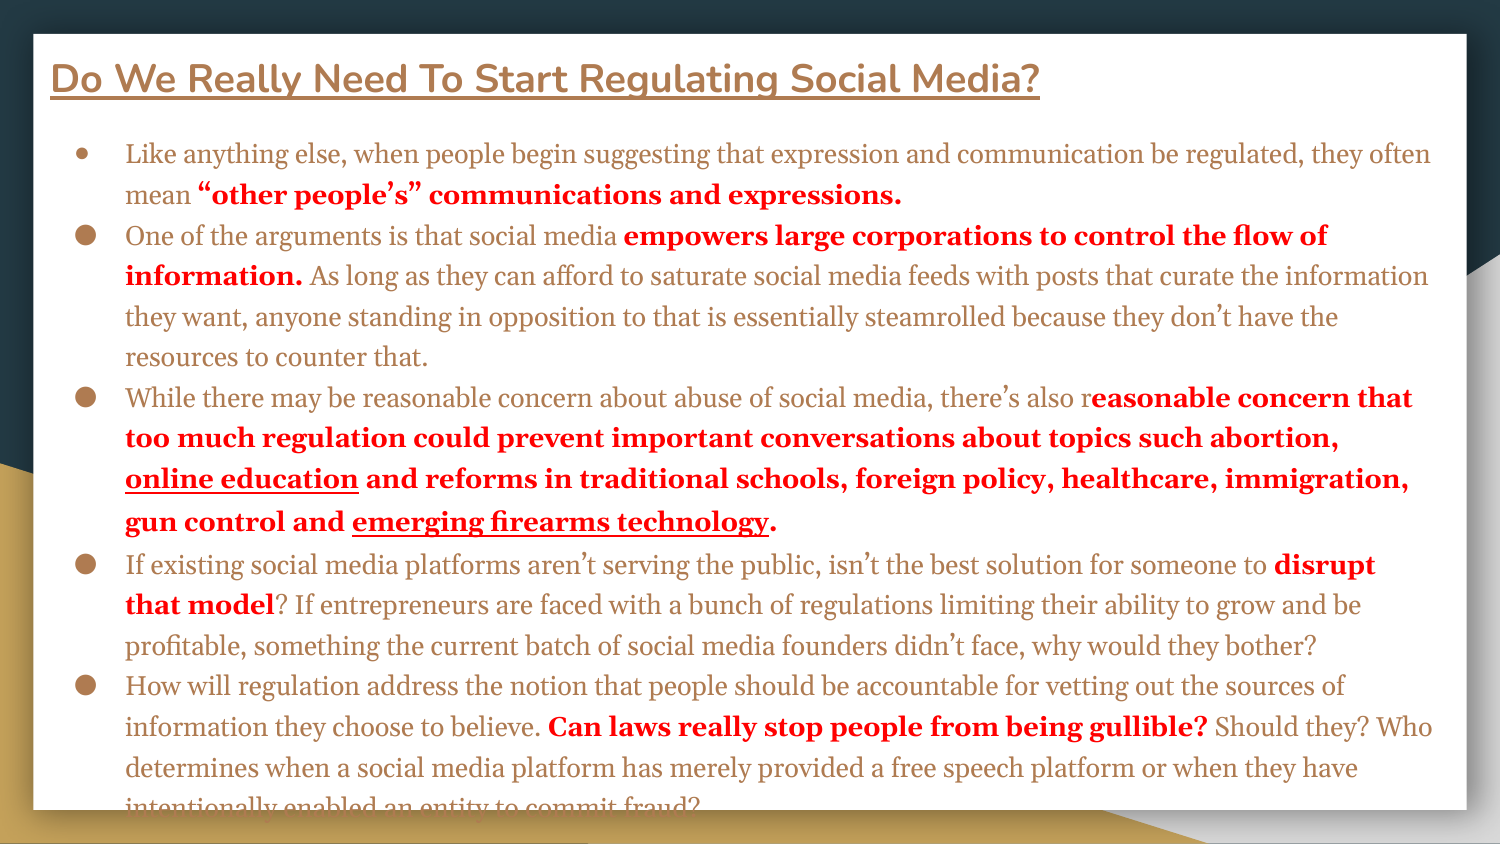

# Do We Really Need To Start Regulating Social Media?

Like anything else, when people begin suggesting that expression and communication be regulated, they often mean “other people’s” communications and expressions.
One of the arguments is that social media empowers large corporations to control the flow of information. As long as they can afford to saturate social media feeds with posts that curate the information they want, anyone standing in opposition to that is essentially steamrolled because they don’t have the resources to counter that.
While there may be reasonable concern about abuse of social media, there’s also reasonable concern that too much regulation could prevent important conversations about topics such abortion, online education and reforms in traditional schools, foreign policy, healthcare, immigration, gun control and emerging firearms technology.
If existing social media platforms aren’t serving the public, isn’t the best solution for someone to disrupt that model? If entrepreneurs are faced with a bunch of regulations limiting their ability to grow and be profitable, something the current batch of social media founders didn’t face, why would they bother?
How will regulation address the notion that people should be accountable for vetting out the sources of information they choose to believe. Can laws really stop people from being gullible? Should they? Who determines when a social media platform has merely provided a free speech platform or when they have intentionally enabled an entity to commit fraud?